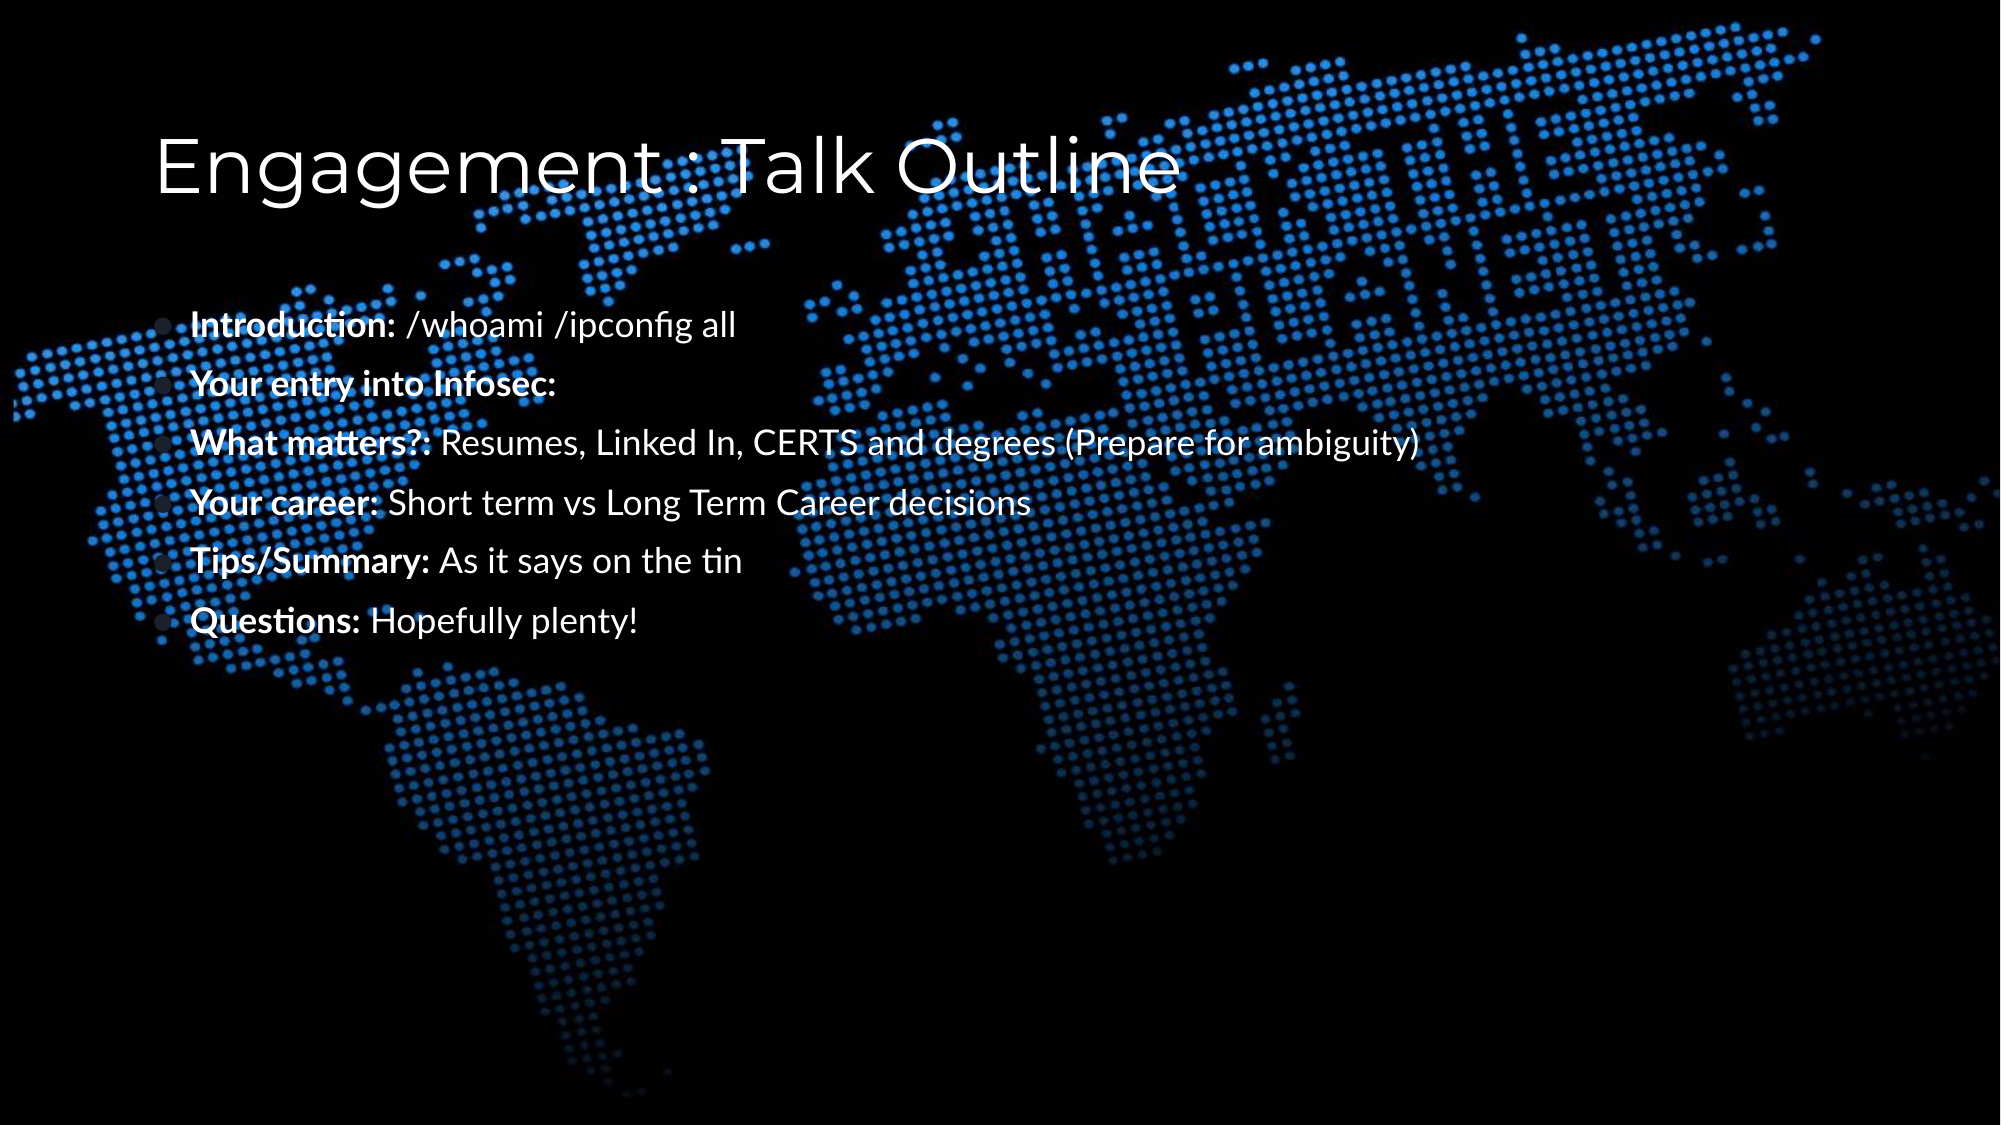

# Engagement : Talk Outline
Introduction: /whoami /ipconfig all
Your entry into Infosec:
What matters?: Resumes, Linked In, CERTS and degrees (Prepare for ambiguity)
Your career: Short term vs Long Term Career decisions
Tips/Summary: As it says on the tin
Questions: Hopefully plenty!